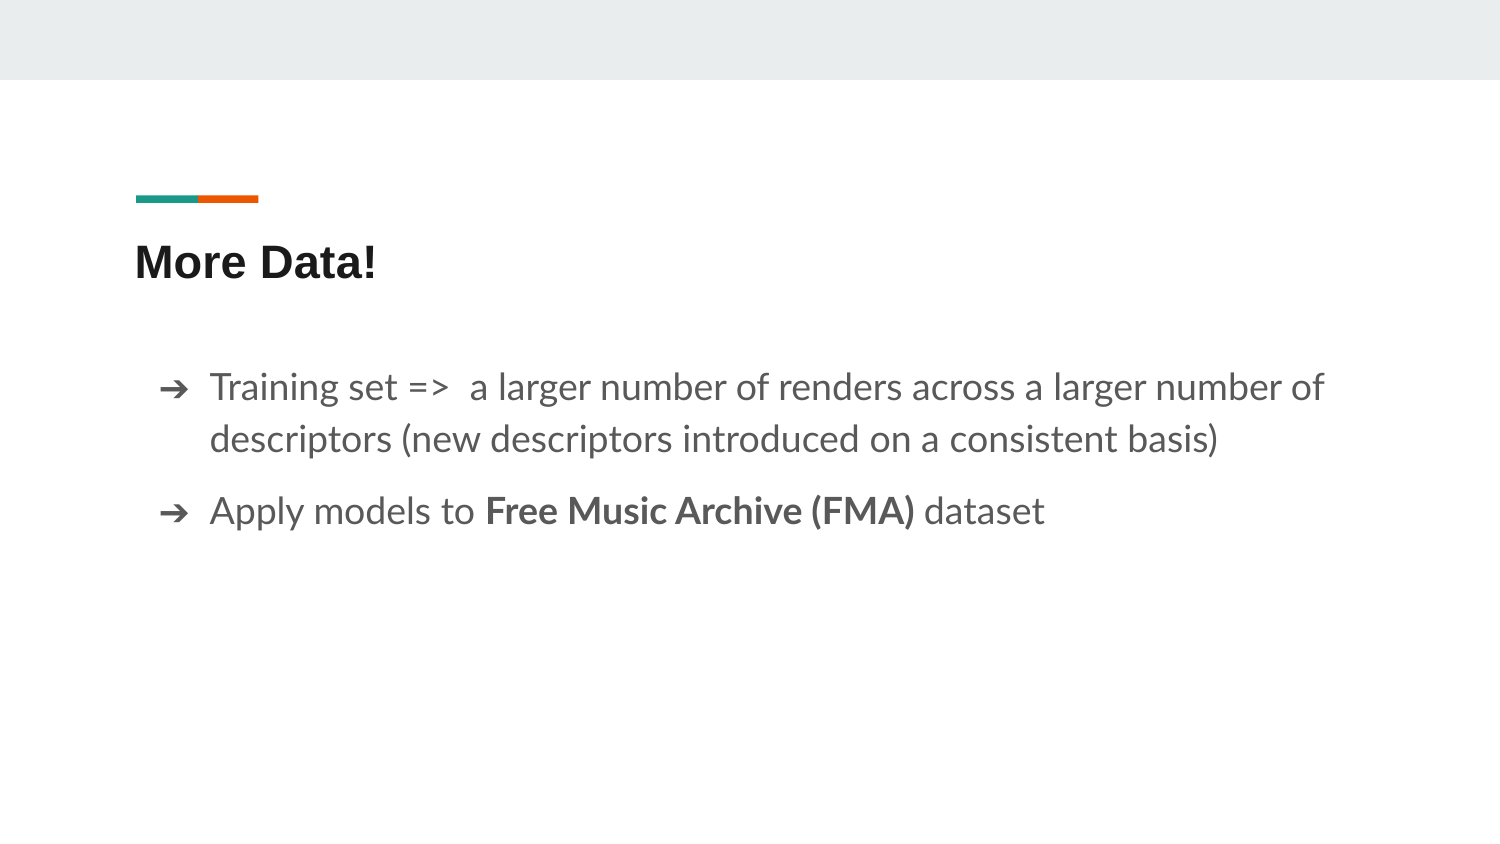

# More Data!
Training set =>  a larger number of renders across a larger number of descriptors (new descriptors introduced on a consistent basis)
Apply models to Free Music Archive (FMA) dataset